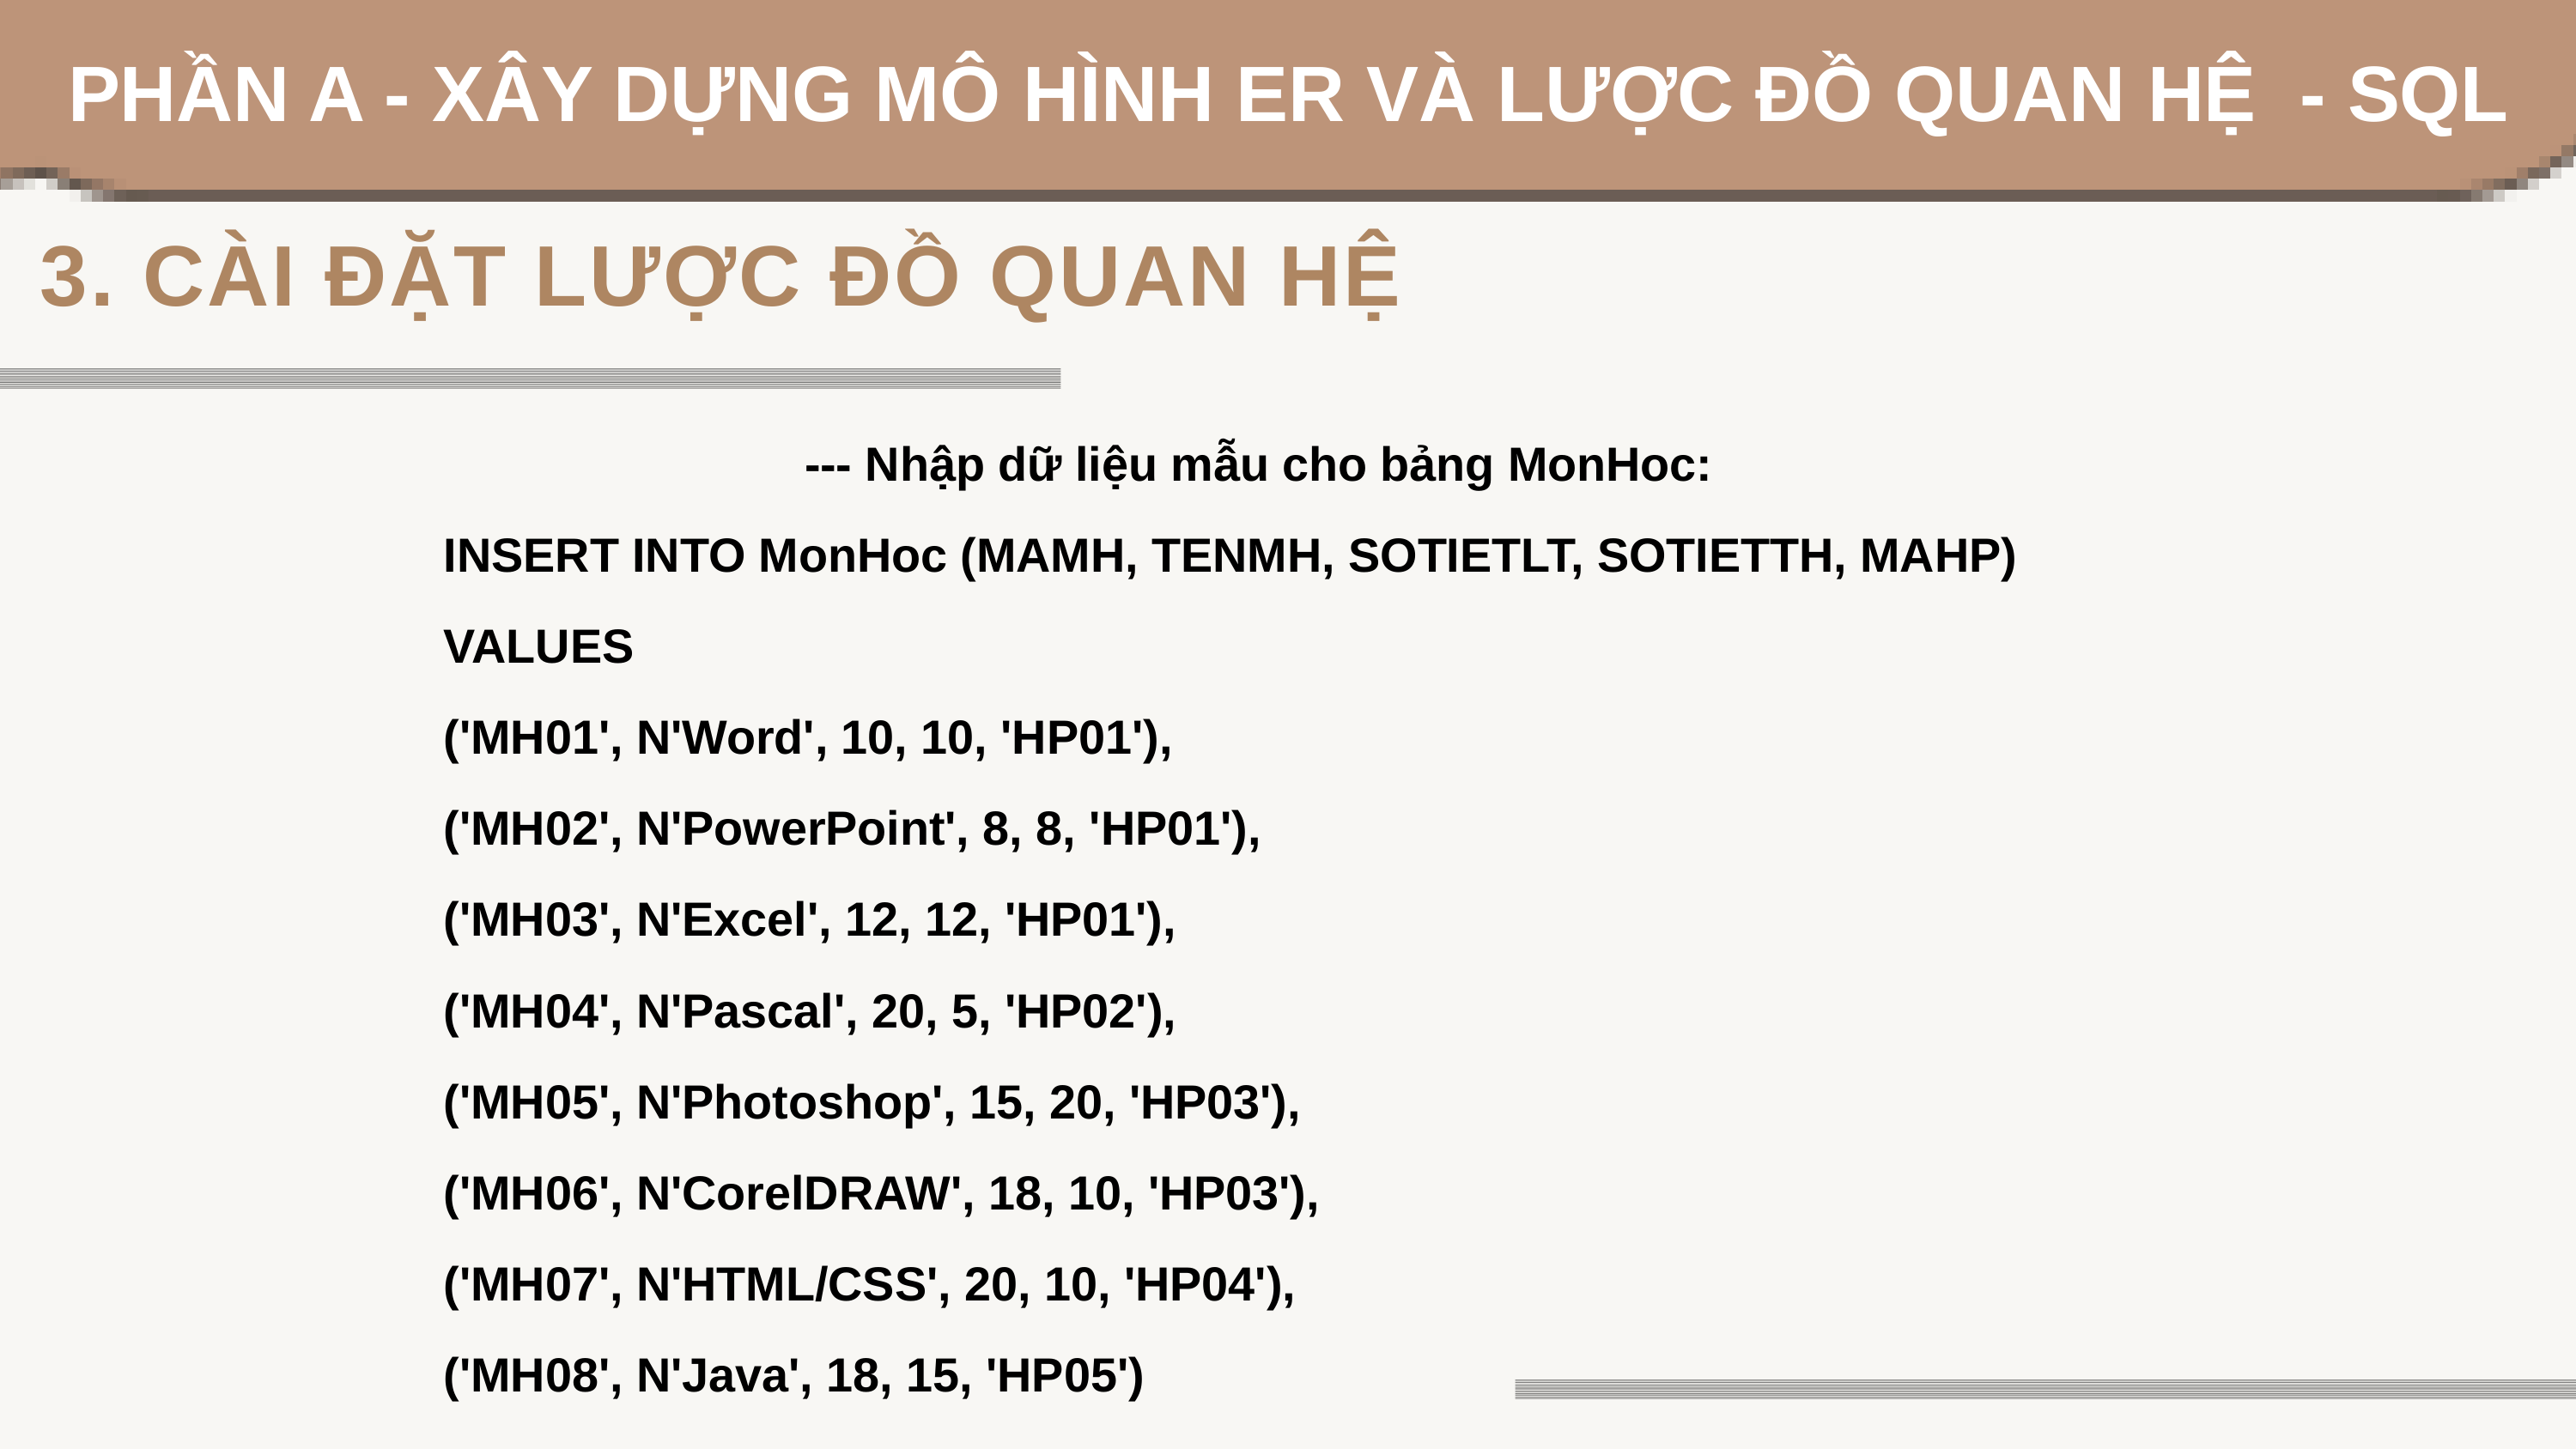

PHẦN A - XÂY DỰNG MÔ HÌNH ER VÀ LƯỢC ĐỒ QUAN HỆ  - SQL
 3. CÀI ĐẶT LƯỢC ĐỒ QUAN HỆ
--- Nhập dữ liệu mẫu cho bảng MonHoc:
INSERT INTO MonHoc (MAMH, TENMH, SOTIETLT, SOTIETTH, MAHP)
VALUES
('MH01', N'Word', 10, 10, 'HP01'),
('MH02', N'PowerPoint', 8, 8, 'HP01'),
('MH03', N'Excel', 12, 12, 'HP01'),
('MH04', N'Pascal', 20, 5, 'HP02'),
('MH05', N'Photoshop', 15, 20, 'HP03'),
('MH06', N'CorelDRAW', 18, 10, 'HP03'),
('MH07', N'HTML/CSS', 20, 10, 'HP04'),
('MH08', N'Java', 18, 15, 'HP05')